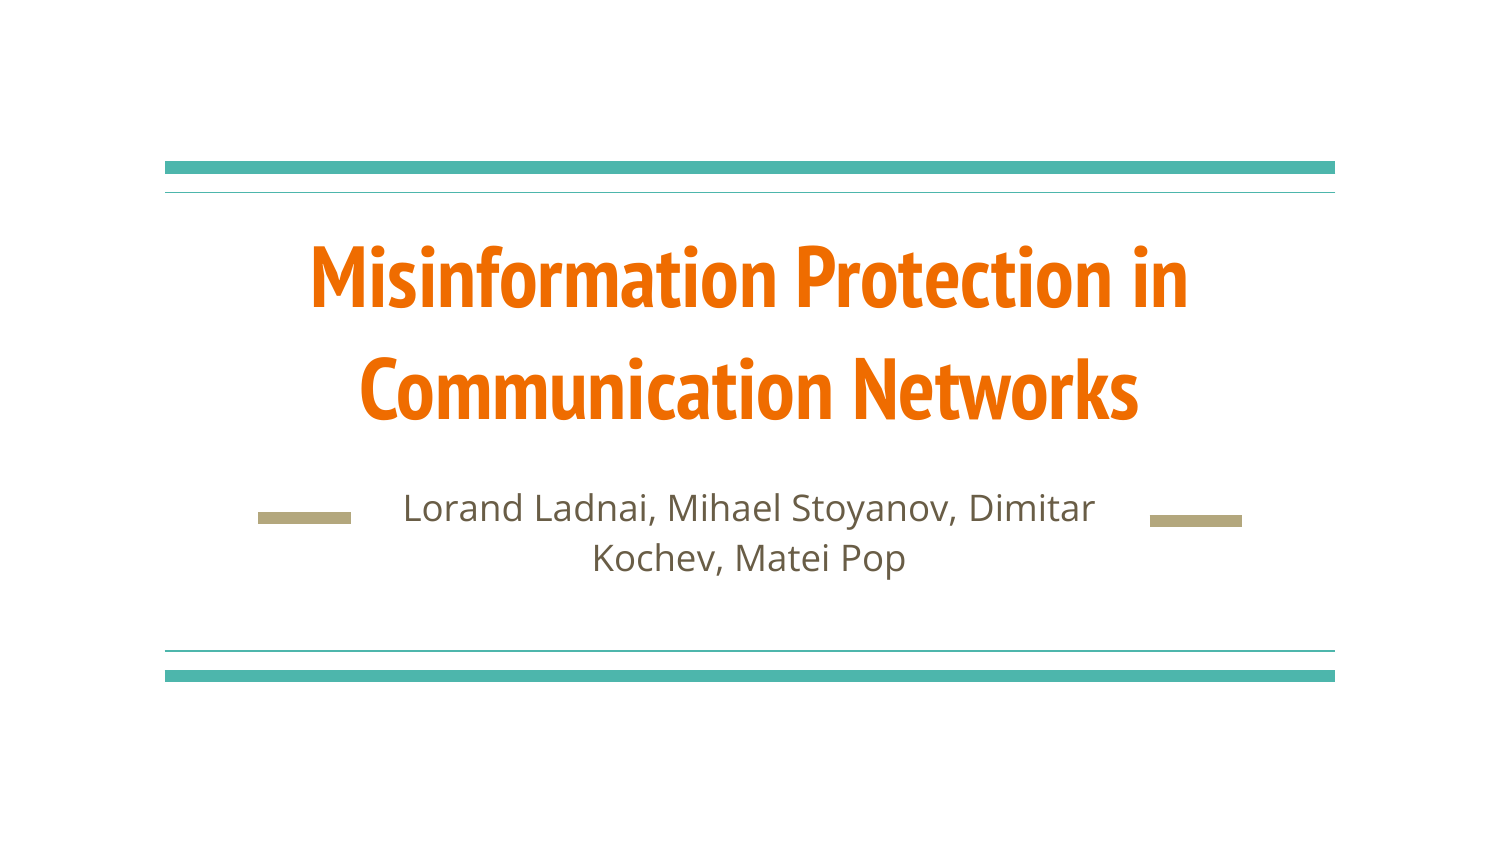

# Misinformation Protection in Communication Networks
Lorand Ladnai, Mihael Stoyanov, Dimitar Kochev, Matei Pop